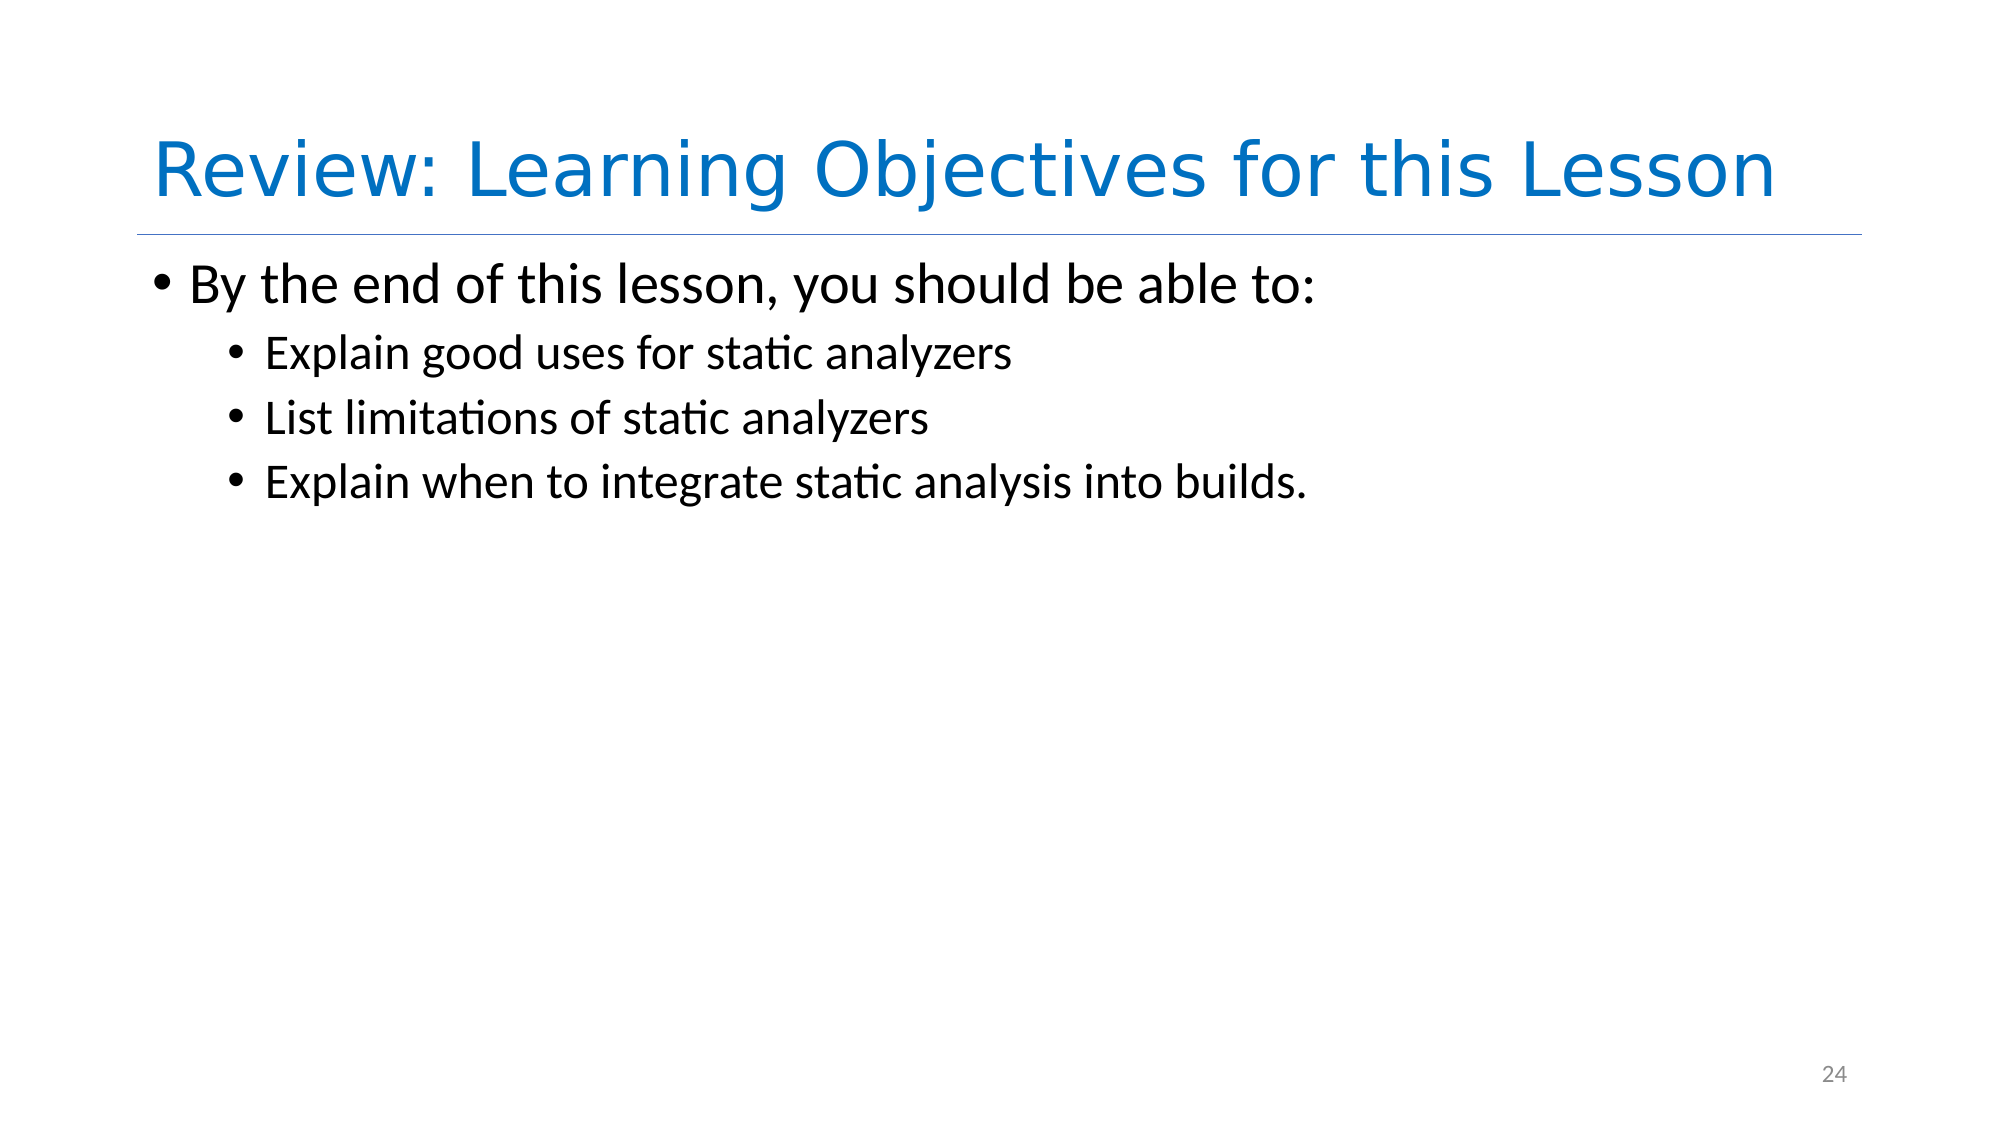

# Review: Learning Objectives for this Lesson
By the end of this lesson, you should be able to:
Explain good uses for static analyzers
List limitations of static analyzers
Explain when to integrate static analysis into builds.

24